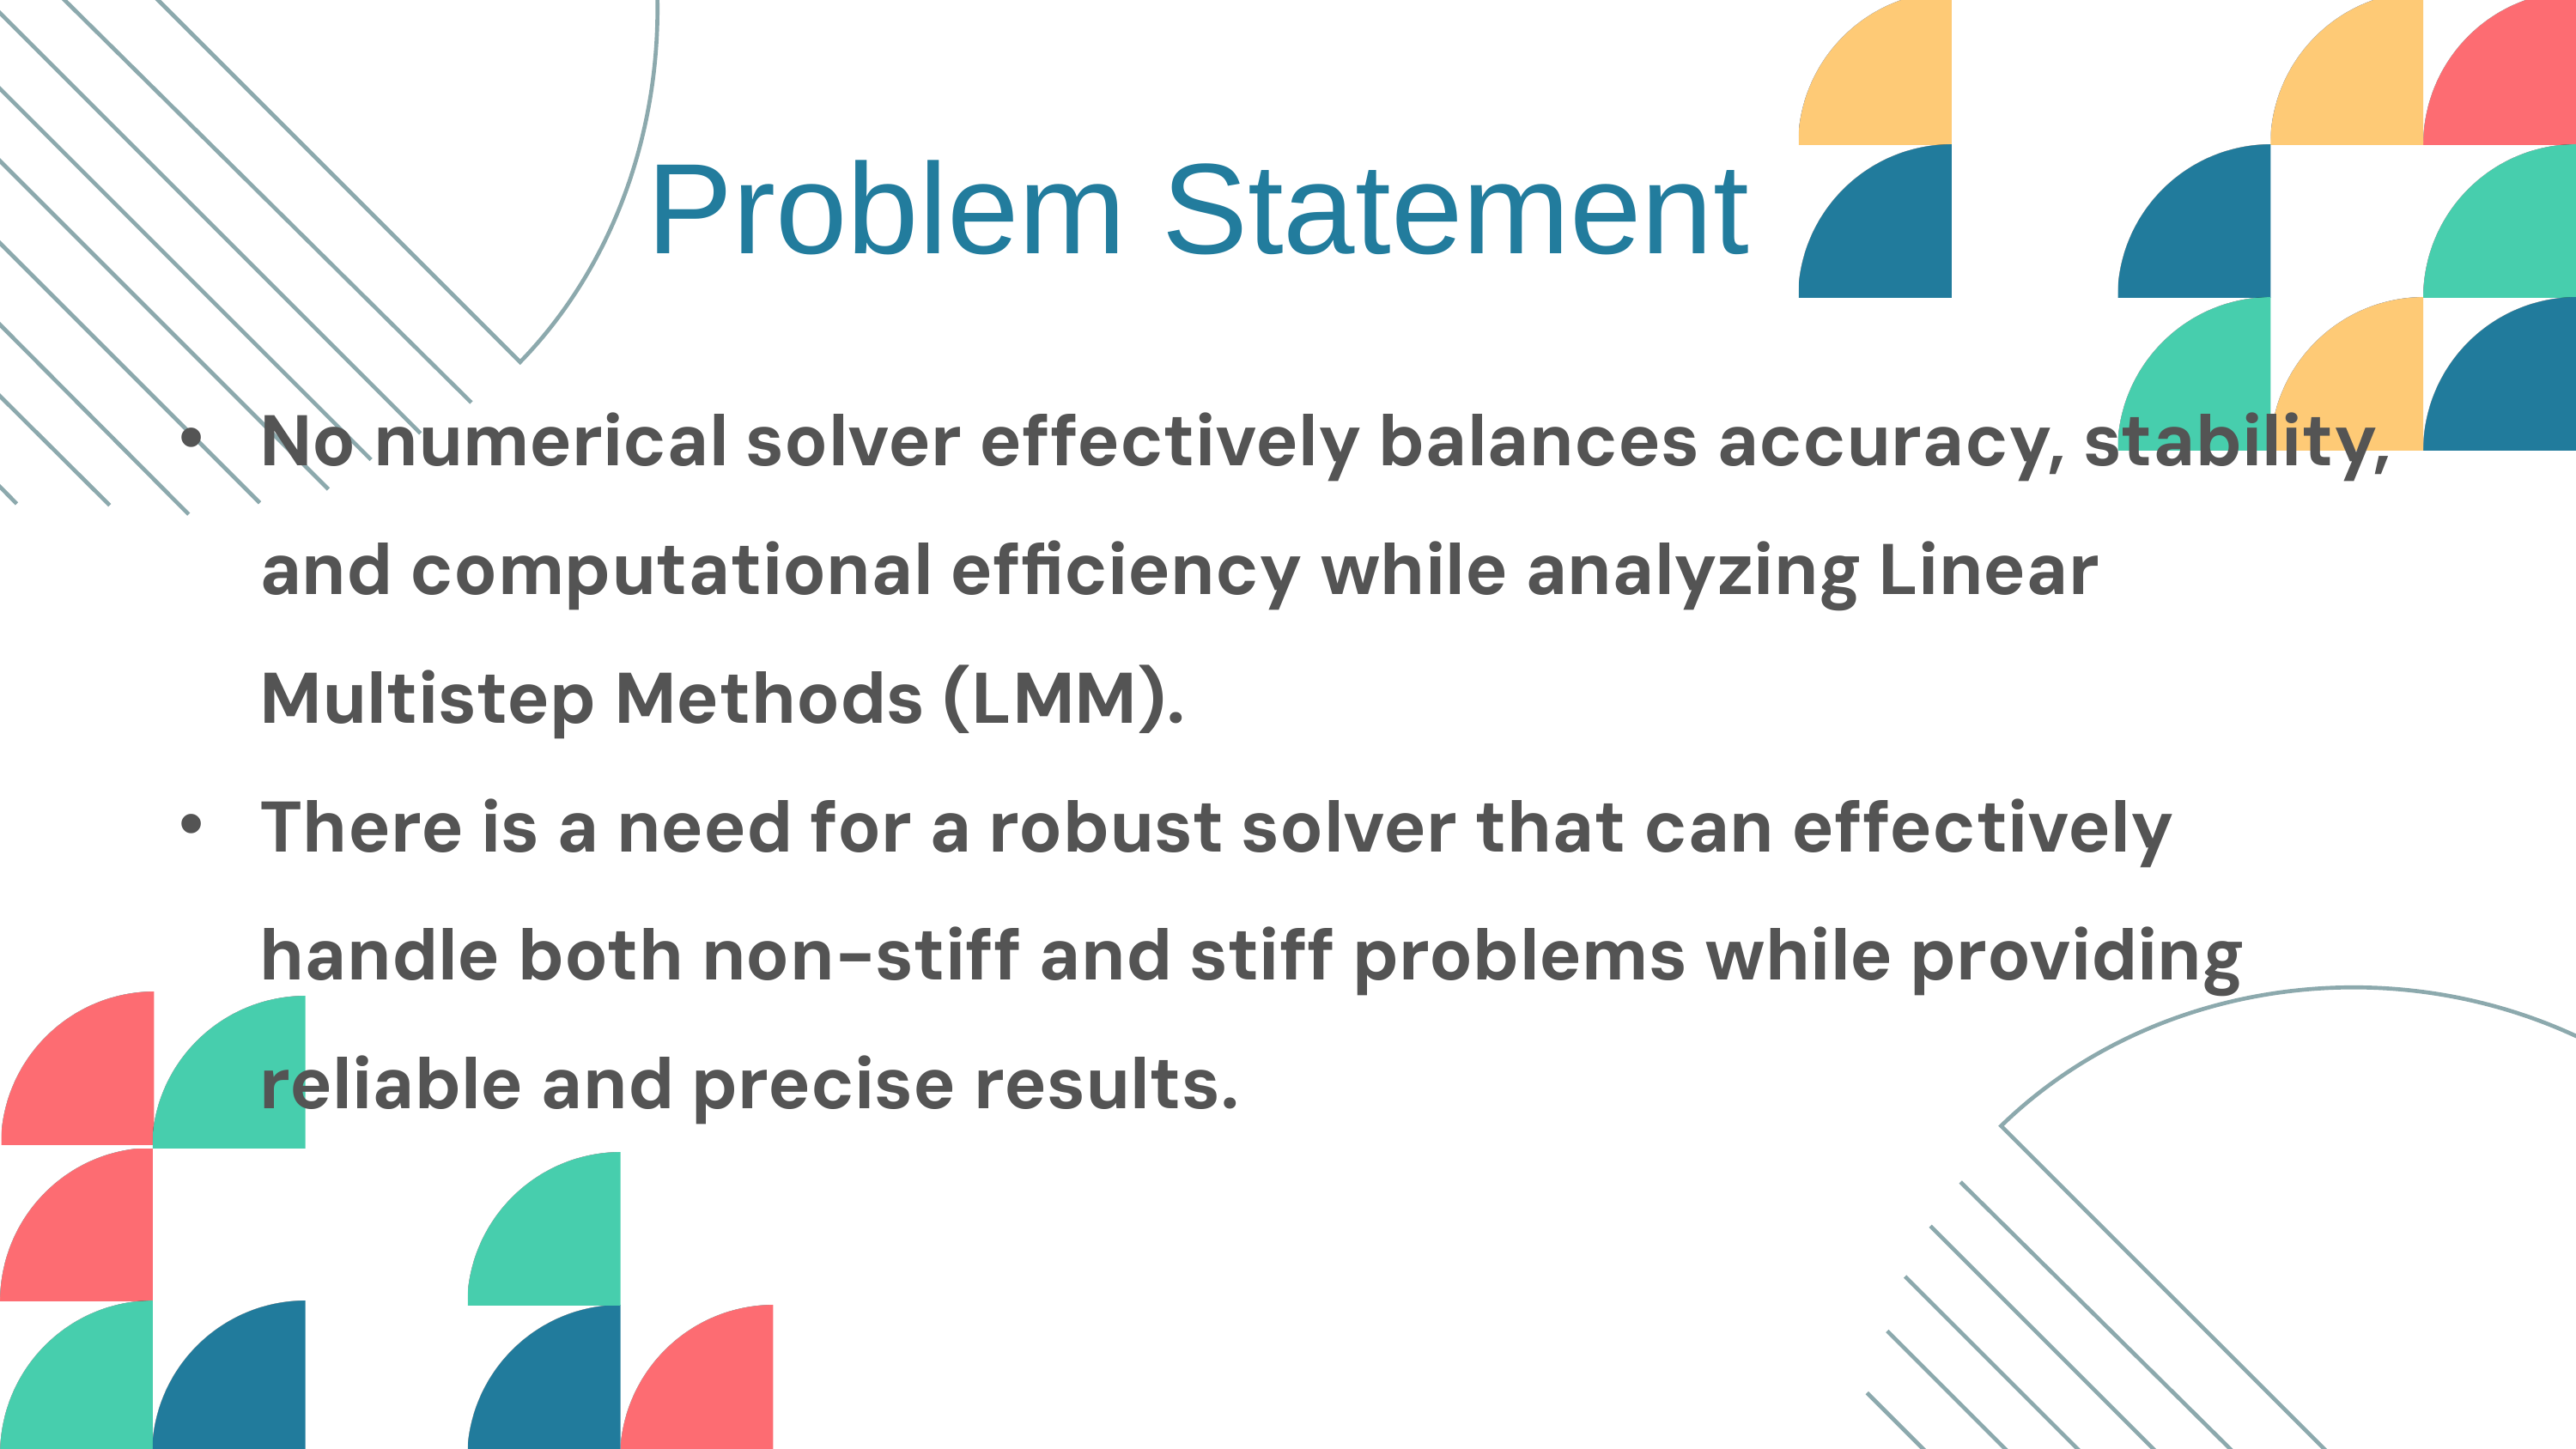

Problem Statement

No numerical solver effectively balances accuracy, stability, and computational efficiency while analyzing Linear Multistep Methods (LMM).
There is a need for a robust solver that can effectively handle both non-stiff and stiff problems while providing reliable and precise results.